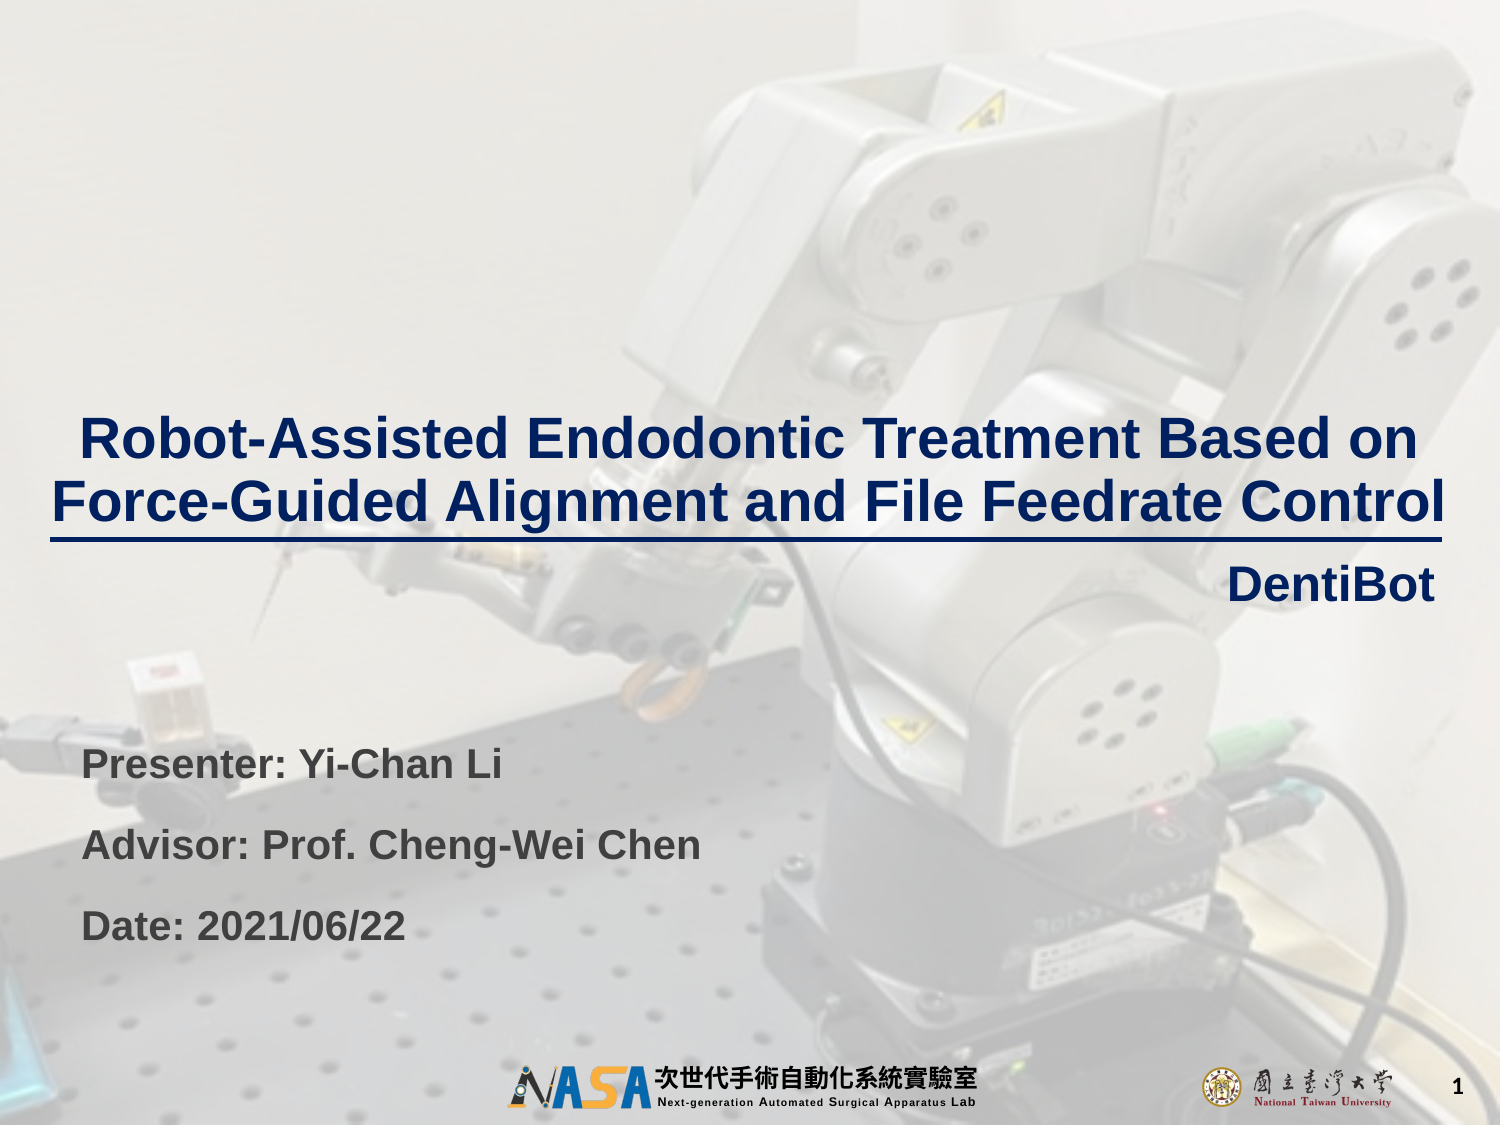

# Robot-Assisted Endodontic Treatment Based on Force-Guided Alignment and File Feedrate Control
DentiBot
Presenter: Yi-Chan Li
Advisor: Prof. Cheng-Wei Chen
Date: 2021/06/22

1